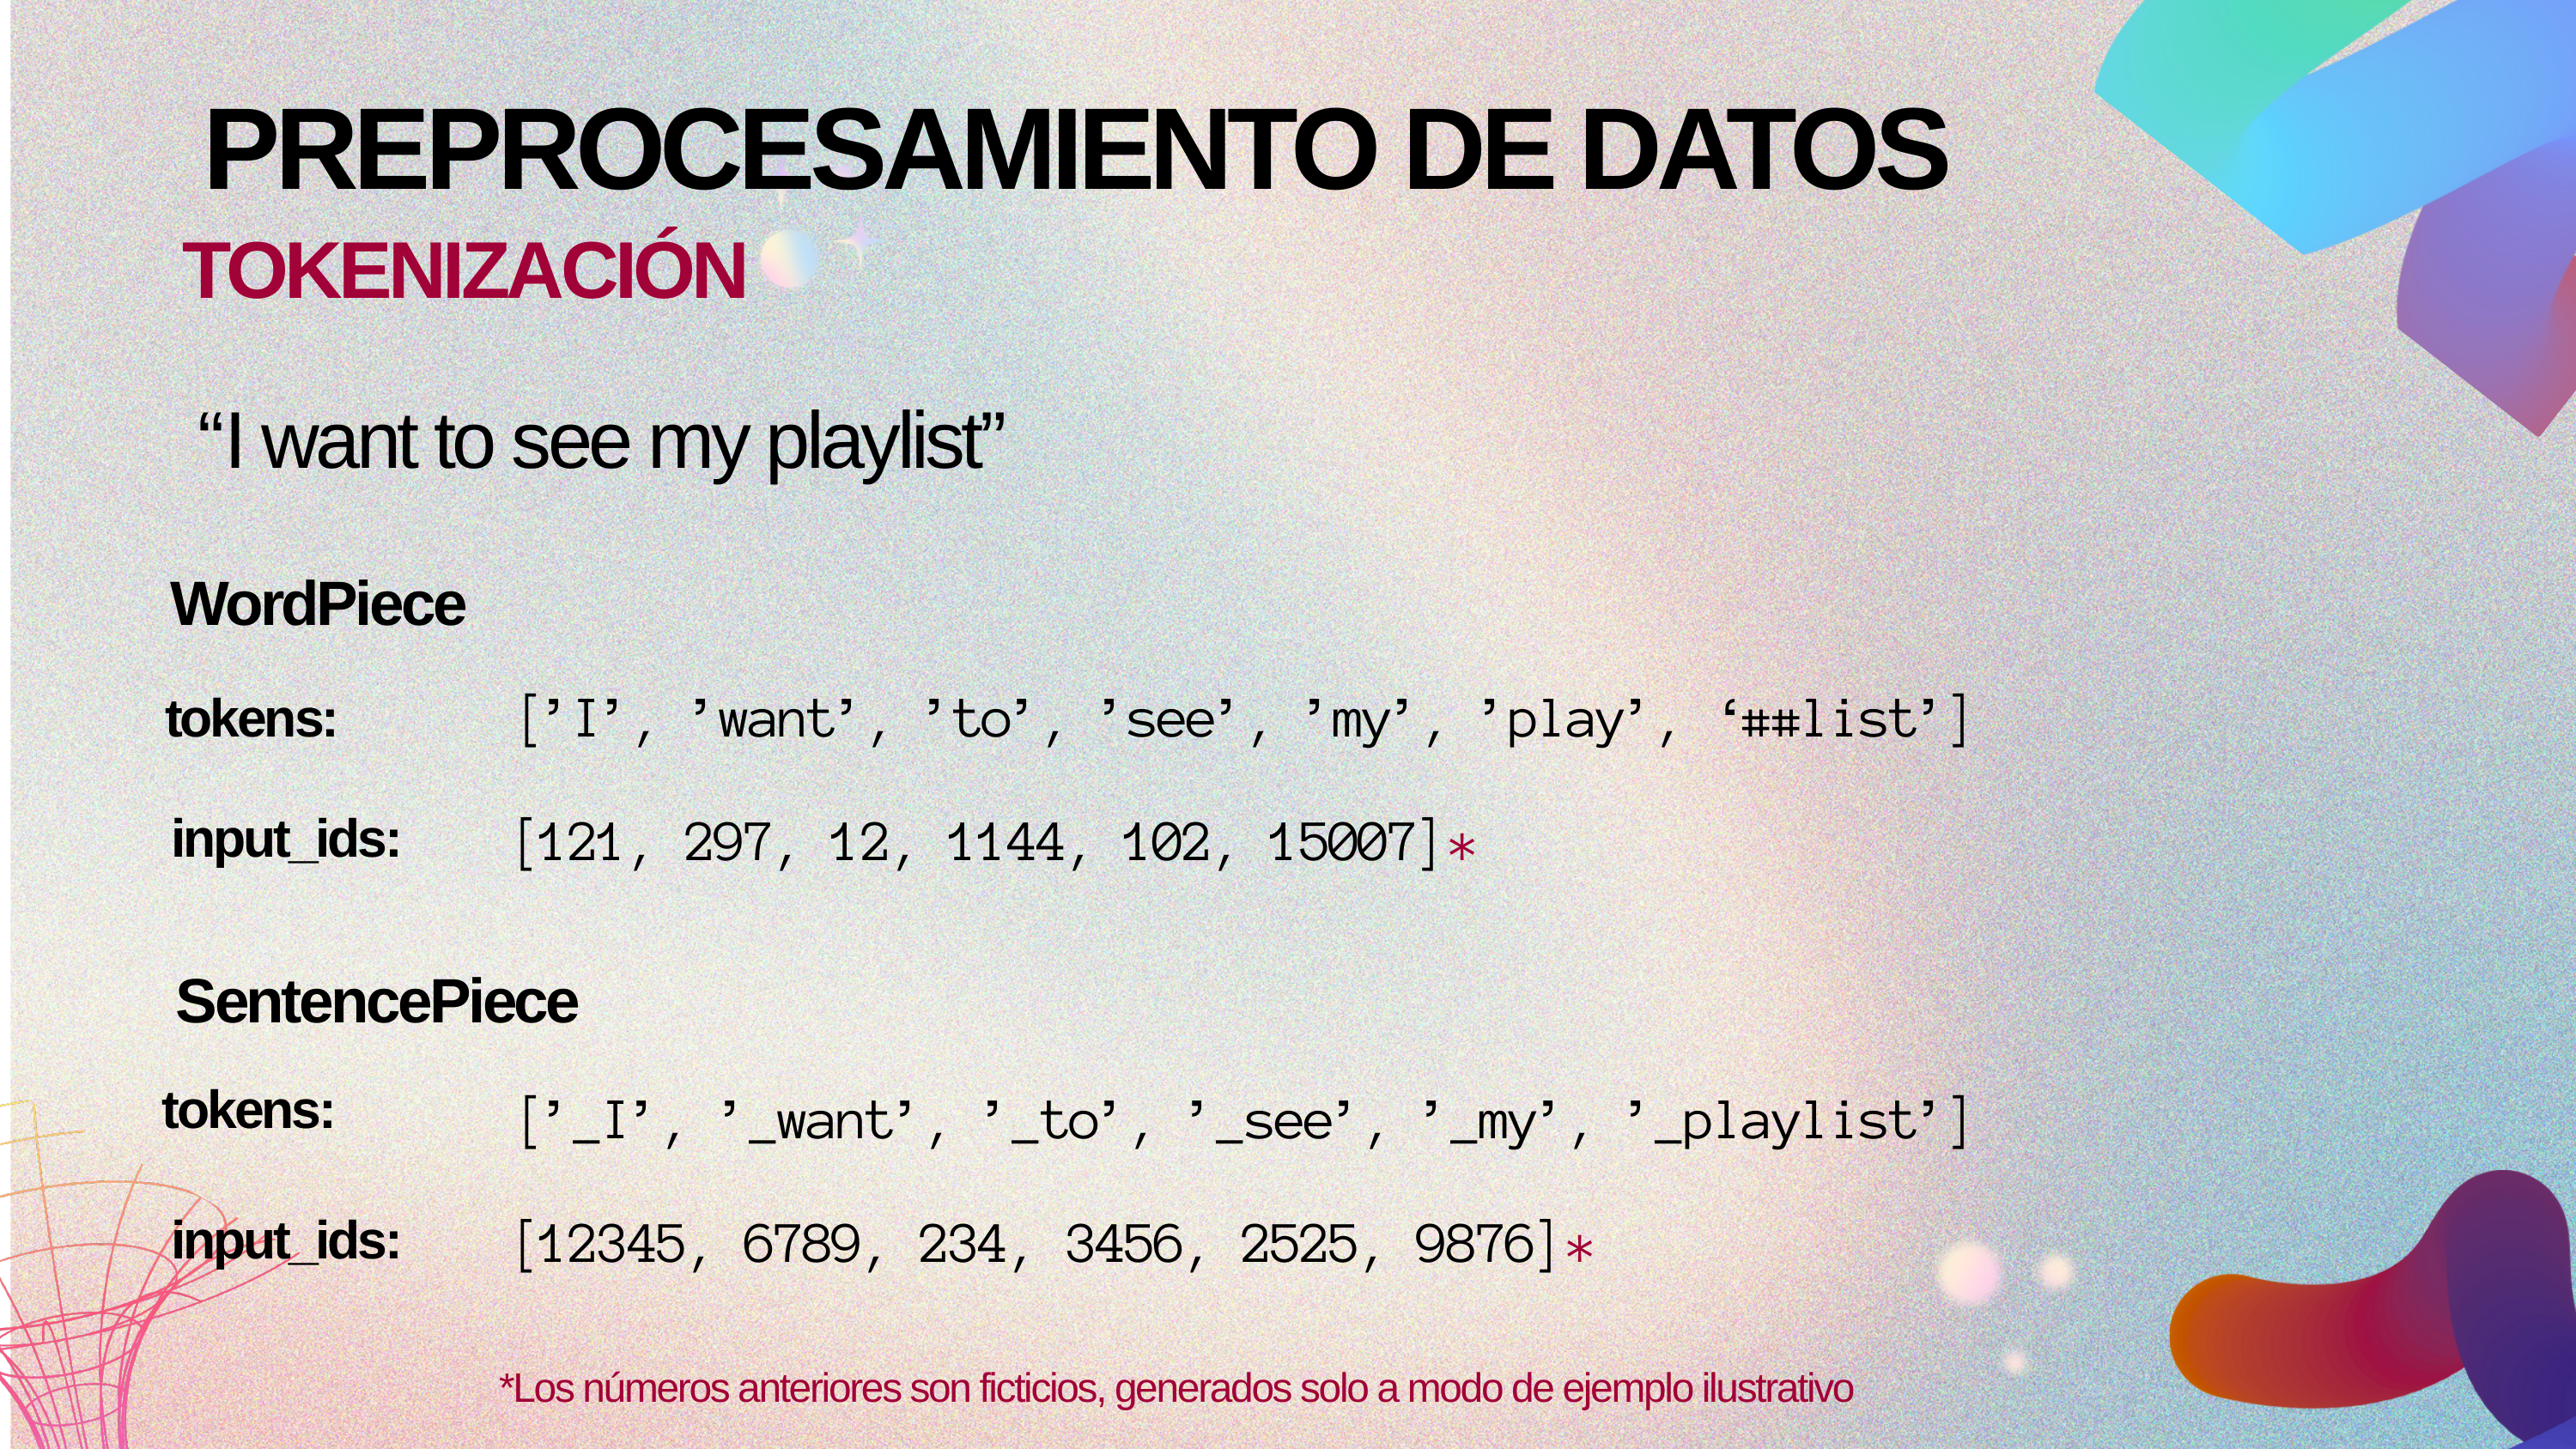

PREPROCESAMIENTO DE DATOS

TOKENIZACIÓN
 “I want to see my playlist”
WordPiece
 [’I’, ’want’, ’to’, ’see’, ’my’, ’play’, ‘##list’]
tokens:
[121, 297, 12, 1144, 102, 15007]*
input_ids:
SentencePiece
tokens:
 [’_I’, ’_want’, ’_to’, ’_see’, ’_my’, ’_playlist’]

[12345, 6789, 234, 3456, 2525, 9876]*
input_ids:

*Los números anteriores son ficticios, generados solo a modo de ejemplo ilustrativo